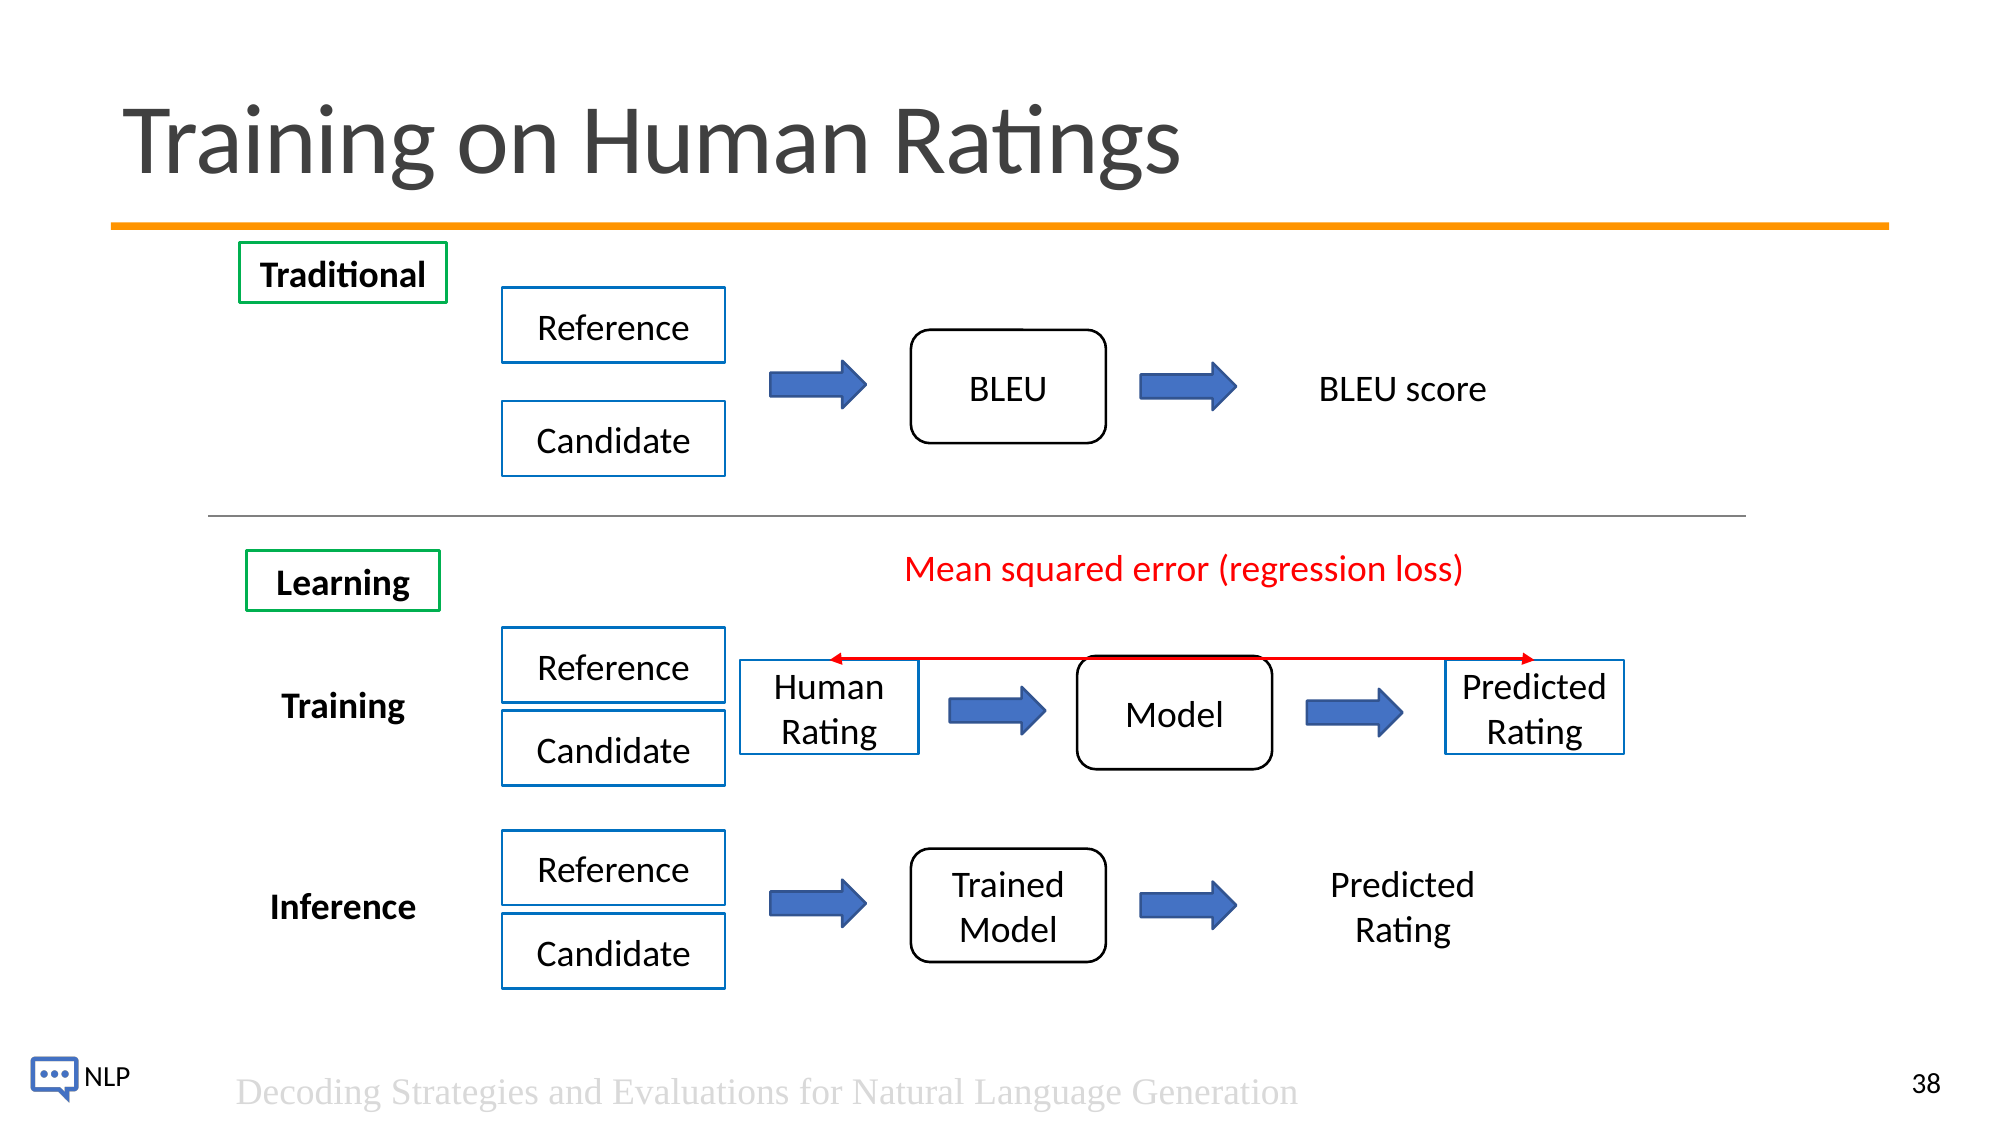

# Training on Human Ratings
Traditional
Reference
BLEU
BLEU score

Candidate
Mean squared error (regression loss)
Learning
Reference
Model
Human Rating
Predicted Rating
Training

Candidate
Reference
Trained Model
Predicted Rating
Inference

Candidate
38
Decoding Strategies and Evaluations for Natural Language Generation